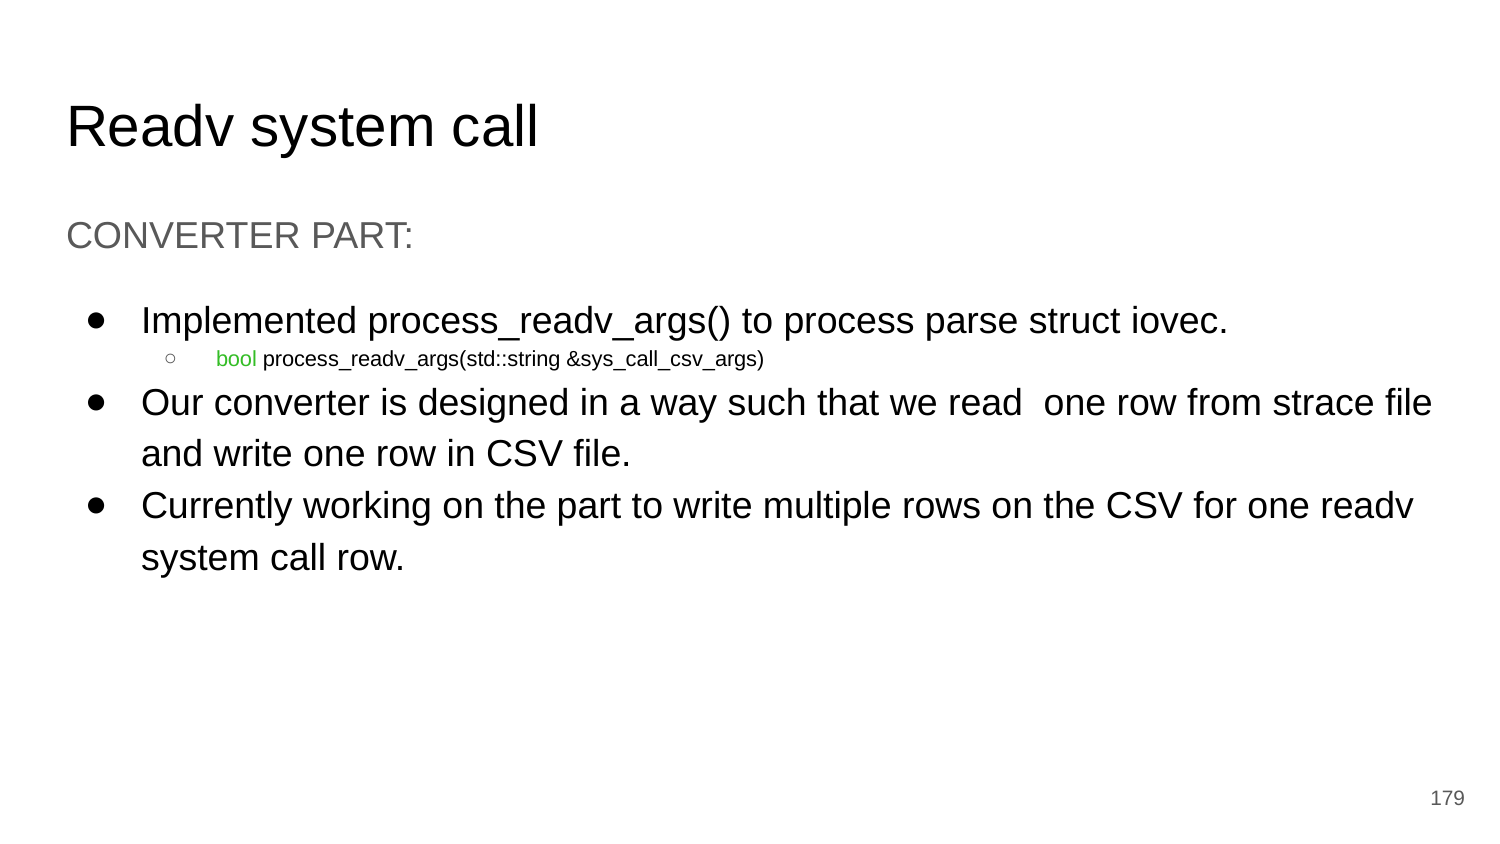

# Readv system call
CONVERTER PART:
Implemented process_readv_args() to process parse struct iovec.
bool process_readv_args(std::string &sys_call_csv_args)
Our converter is designed in a way such that we read  one row from strace file and write one row in CSV file.
Currently working on the part to write multiple rows on the CSV for one readv system call row.

179